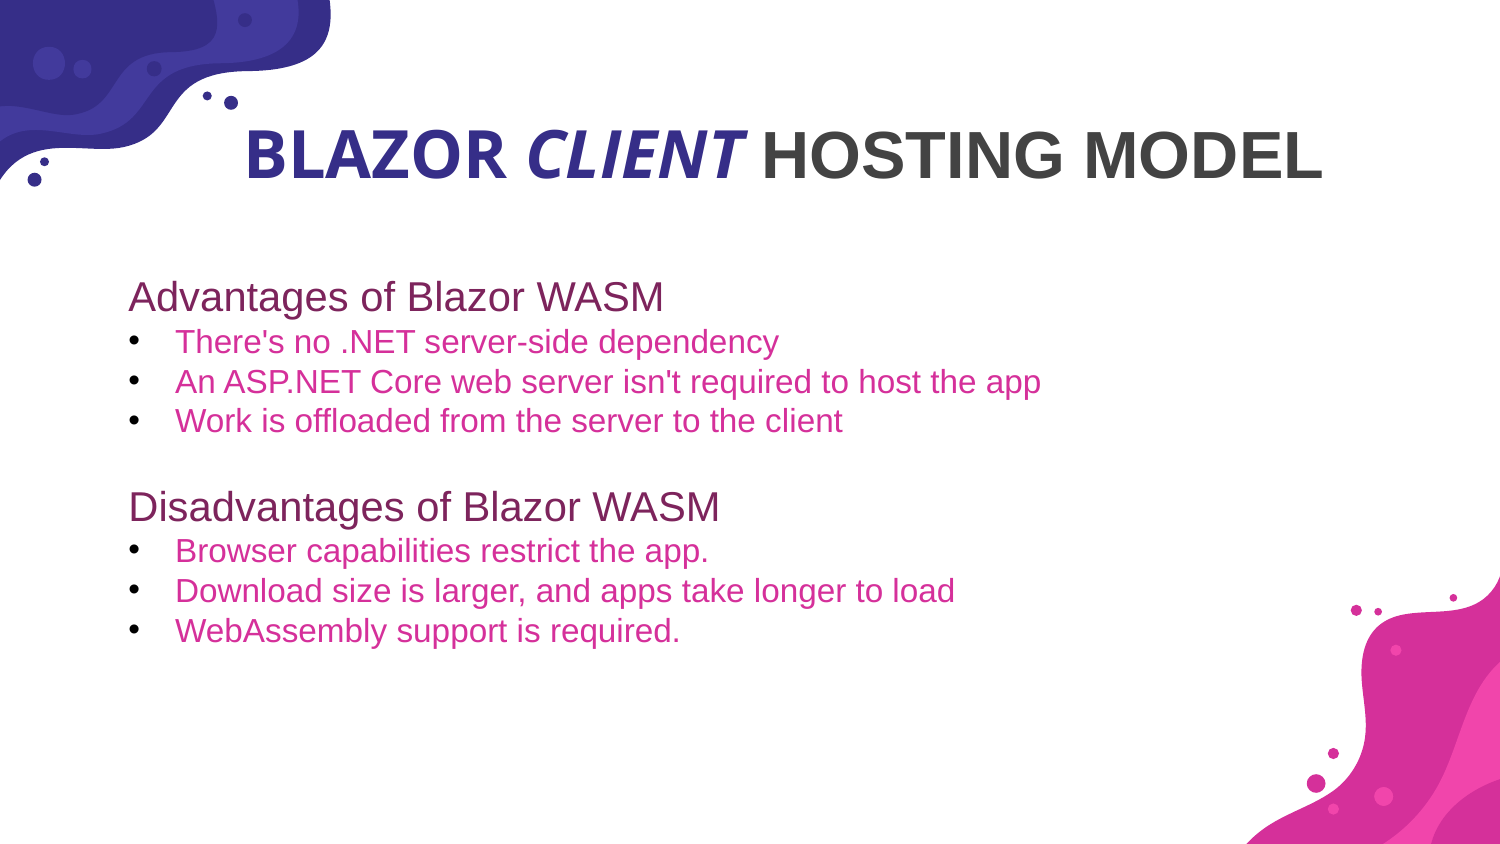

# BLAZOR CLIENT HOSTING MODEL
Advantages of Blazor WASM
There's no .NET server-side dependency
An ASP.NET Core web server isn't required to host the app
Work is offloaded from the server to the client

Disadvantages of Blazor WASM
Browser capabilities restrict the app.
Download size is larger, and apps take longer to load
WebAssembly support is required.